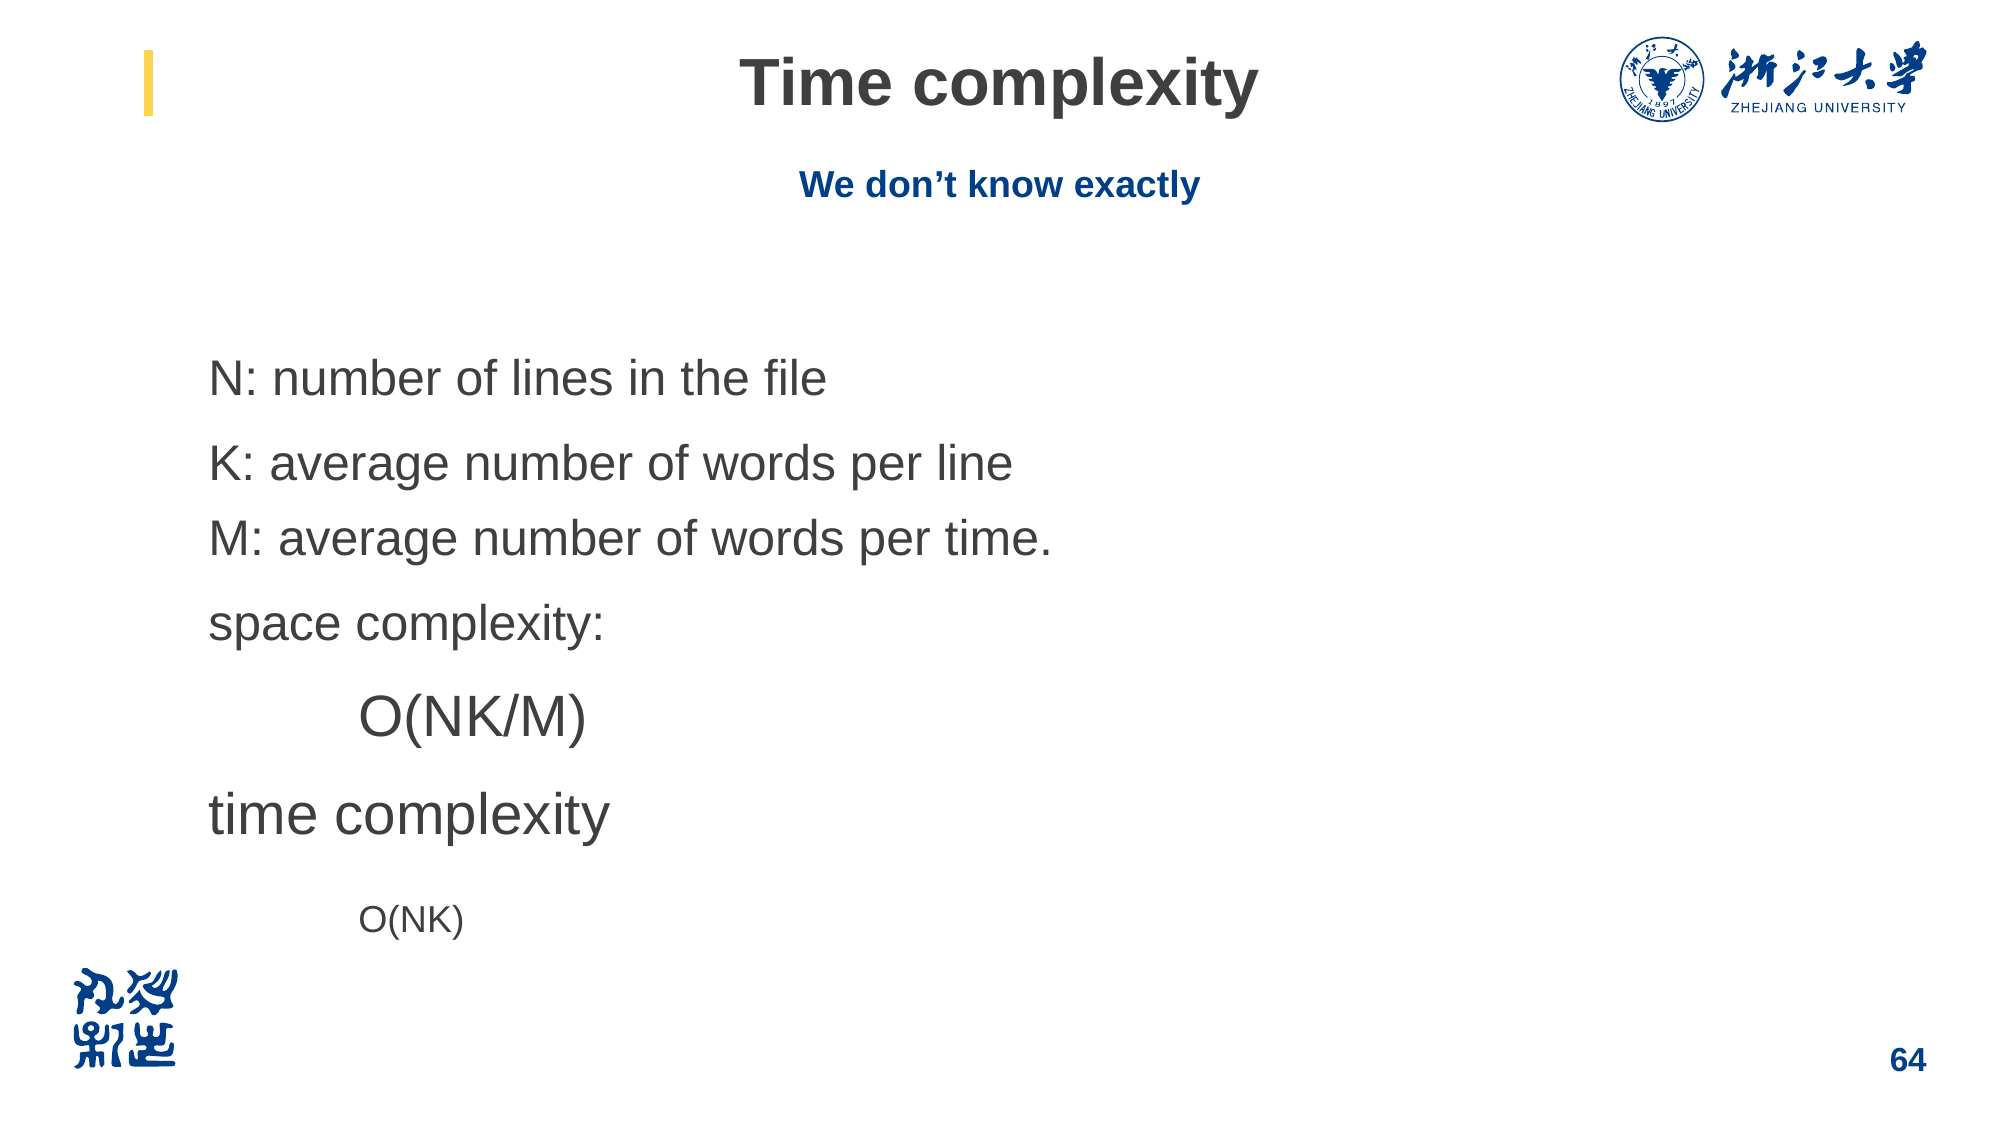

# Time complexity
We don’t know exactly
N: number of lines in the file
K: average number of words per line
M: average number of words per time.
space complexity:
  	O(NK/M)
time complexity
	O(NK)

64